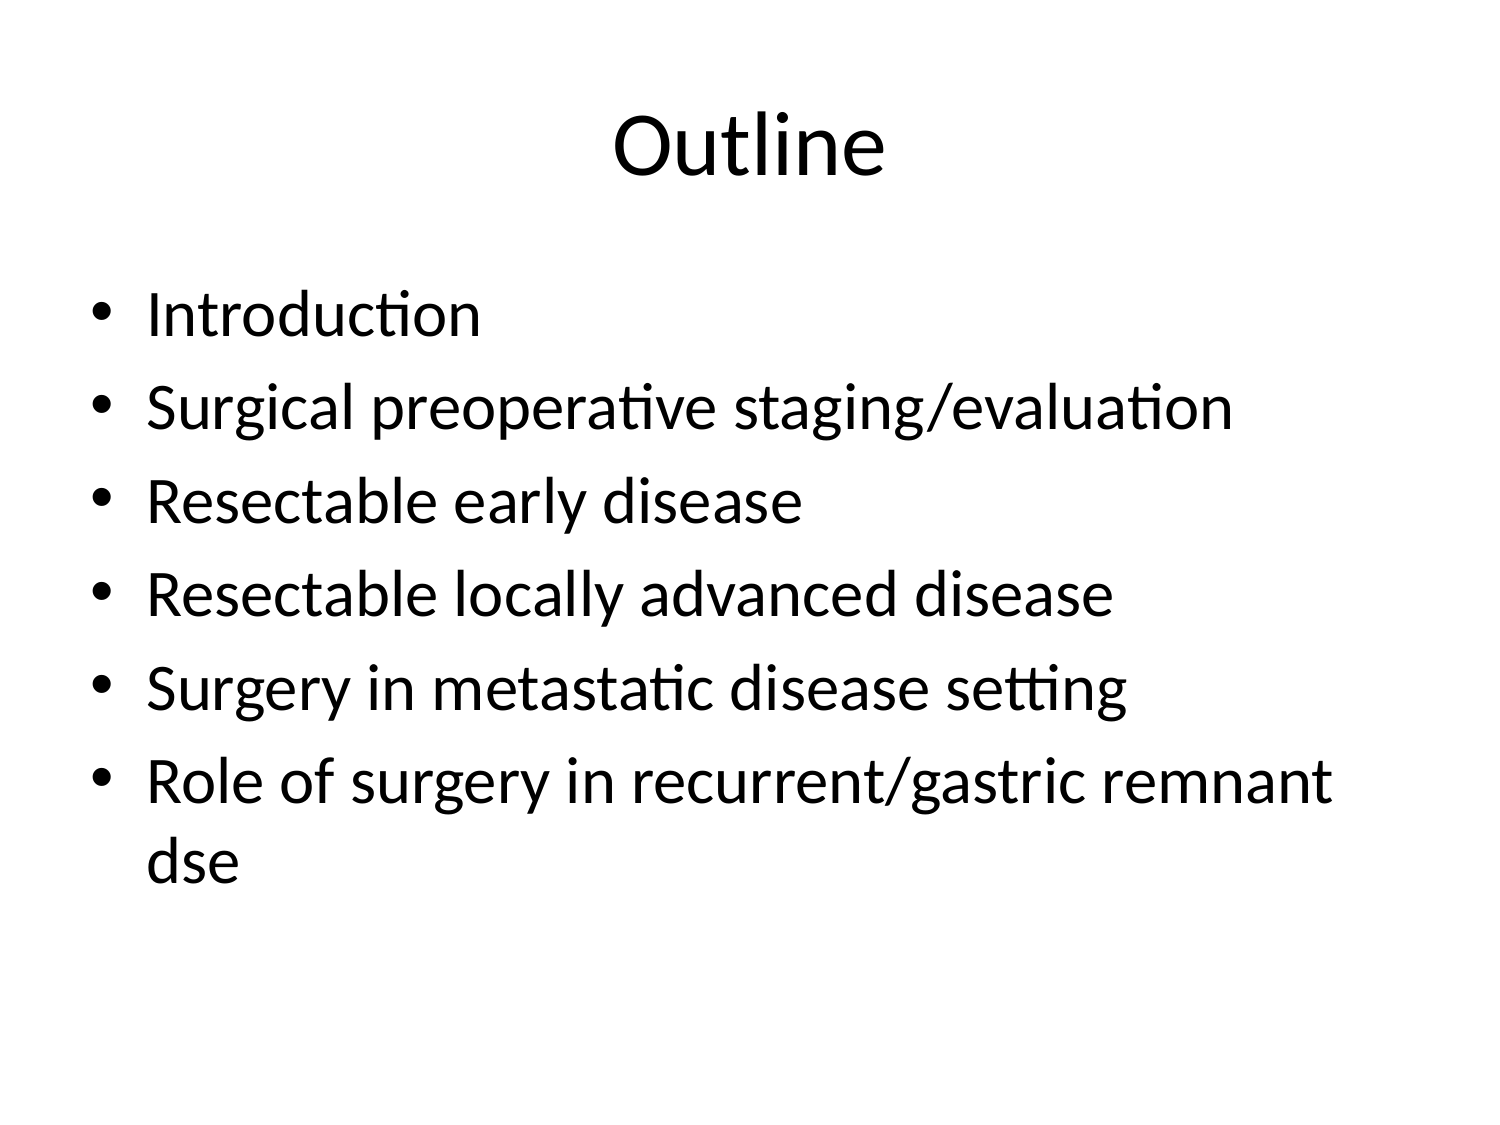

# Outline
Introduction
Surgical preoperative staging/evaluation
Resectable early disease
Resectable locally advanced disease
Surgery in metastatic disease setting
Role of surgery in recurrent/gastric remnant dse